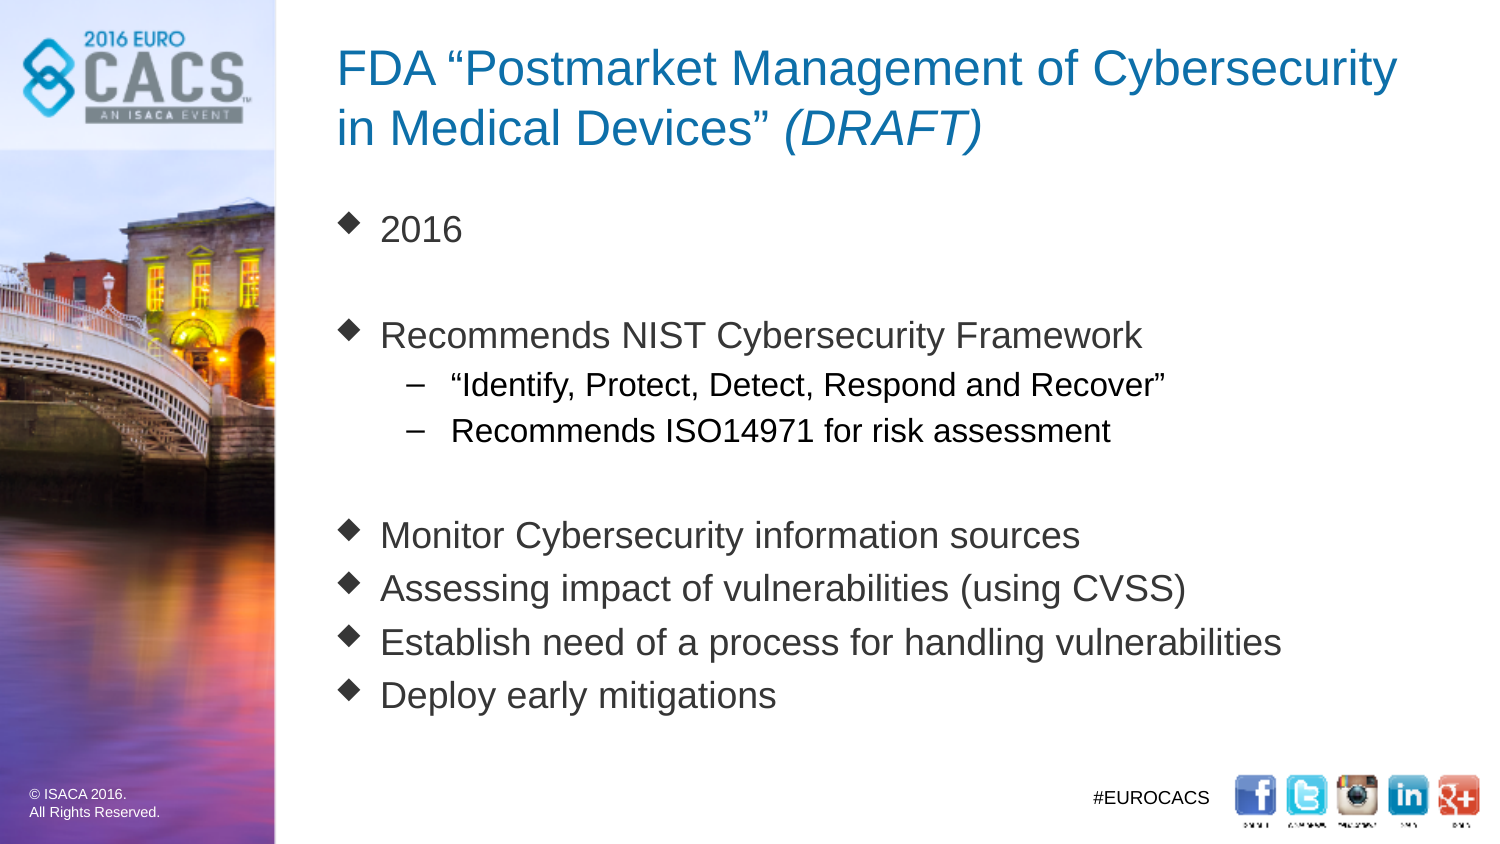

# FDA “Postmarket Management of Cybersecurity in Medical Devices” (DRAFT)
2016

Recommends NIST Cybersecurity Framework
“Identify, Protect, Detect, Respond and Recover”
Recommends ISO14971 for risk assessment

Monitor Cybersecurity information sources
Assessing impact of vulnerabilities (using CVSS)
Establish need of a process for handling vulnerabilities
Deploy early mitigations